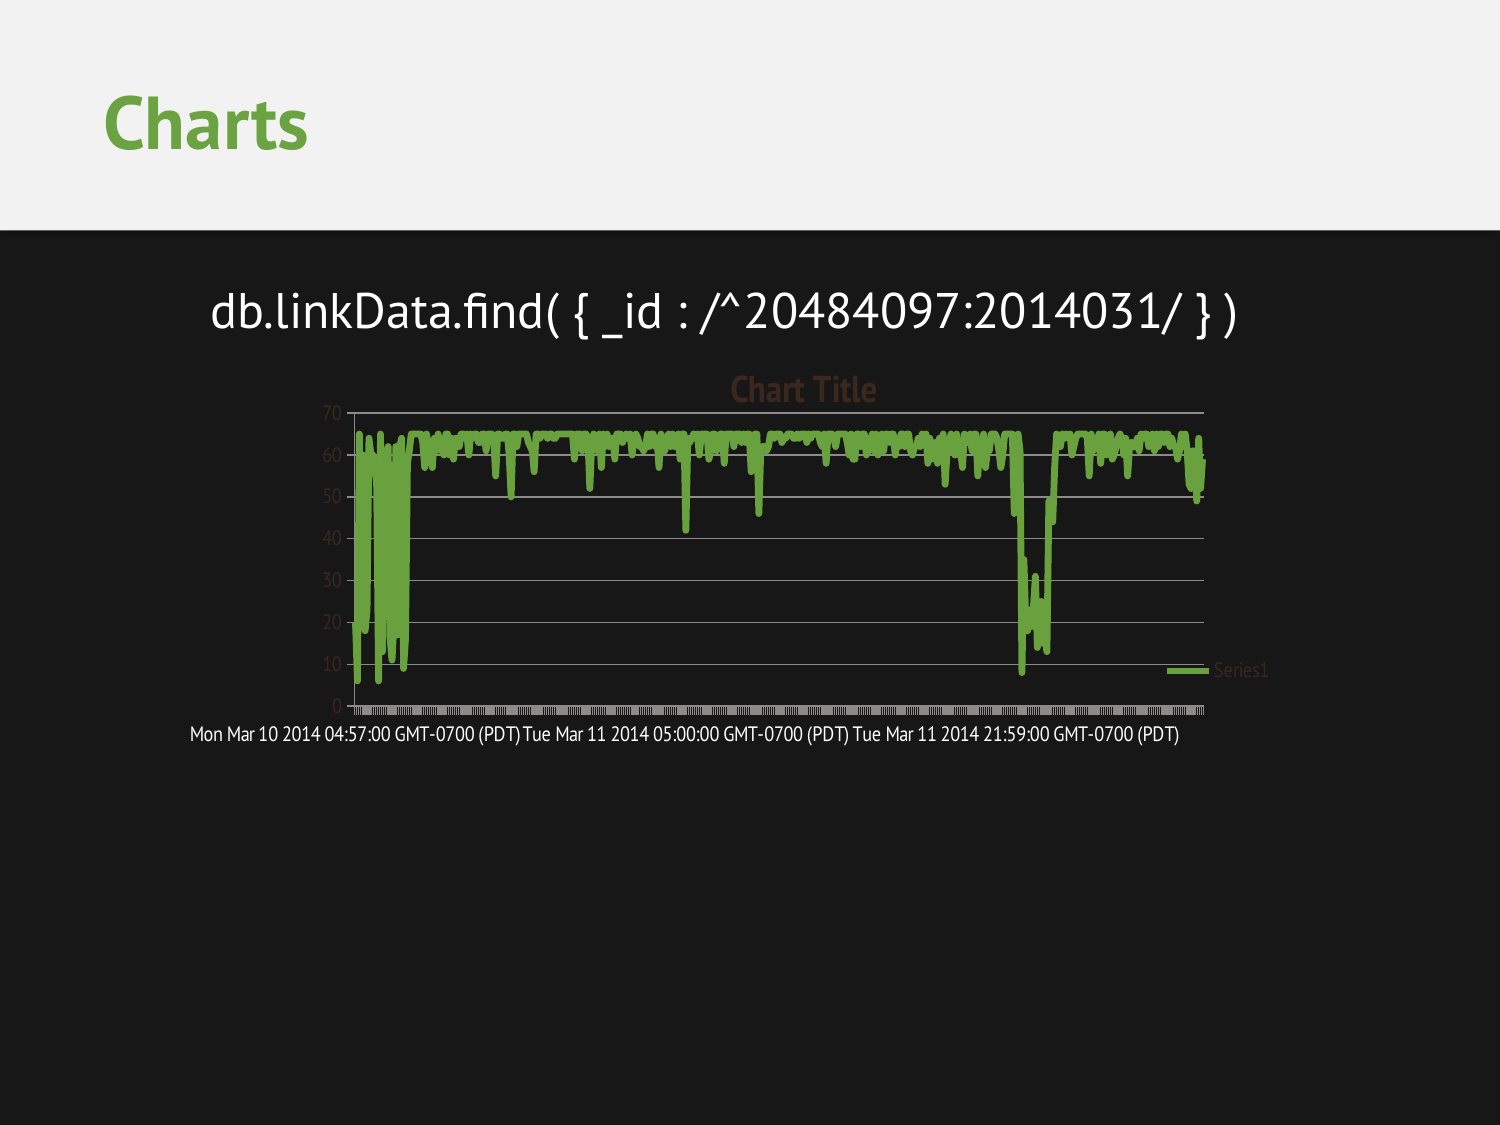

# Charts
db.linkData.find( { _id : /^20484097:2014031/ } )

### Chart:

| Category |  |
|---|---|
| Mon Mar 10 2014 04:57:00 GMT-0700 (PDT) | 20.0 |
| Mon Mar 10 2014 05:00:00 GMT-0700 (PDT) | 6.0 |
| Mon Mar 10 2014 05:03:00 GMT-0700 (PDT) | 65.0 |
| Mon Mar 10 2014 05:06:00 GMT-0700 (PDT) | 26.0 |
| Mon Mar 10 2014 05:09:00 GMT-0700 (PDT) | 60.0 |
| Mon Mar 10 2014 05:12:00 GMT-0700 (PDT) | 18.0 |
| Mon Mar 10 2014 05:15:00 GMT-0700 (PDT) | 23.0 |
| Mon Mar 10 2014 05:18:00 GMT-0700 (PDT) | 64.0 |
| Mon Mar 10 2014 05:21:00 GMT-0700 (PDT) | 60.0 |
| Mon Mar 10 2014 05:25:00 GMT-0700 (PDT) | 60.0 |
| Mon Mar 10 2014 05:28:00 GMT-0700 (PDT) | 57.0 |
| Mon Mar 10 2014 05:31:00 GMT-0700 (PDT) | 53.0 |
| Mon Mar 10 2014 05:34:00 GMT-0700 (PDT) | 6.0 |
| Mon Mar 10 2014 05:37:00 GMT-0700 (PDT) | 65.0 |
| Mon Mar 10 2014 05:40:00 GMT-0700 (PDT) | 13.0 |
| Mon Mar 10 2014 05:43:00 GMT-0700 (PDT) | 61.0 |
| Mon Mar 10 2014 05:46:00 GMT-0700 (PDT) | 31.0 |
| Mon Mar 10 2014 05:49:00 GMT-0700 (PDT) | 62.0 |
| Mon Mar 10 2014 05:52:00 GMT-0700 (PDT) | 16.0 |
| Mon Mar 10 2014 05:56:00 GMT-0700 (PDT) | 11.0 |
| Mon Mar 10 2014 05:59:00 GMT-0700 (PDT) | 20.0 |
| Mon Mar 10 2014 06:02:00 GMT-0700 (PDT) | 62.0 |
| Mon Mar 10 2014 06:05:00 GMT-0700 (PDT) | 17.0 |
| Mon Mar 10 2014 06:08:00 GMT-0700 (PDT) | 62.0 |
| Mon Mar 10 2014 06:11:00 GMT-0700 (PDT) | 64.0 |
| Mon Mar 10 2014 06:14:00 GMT-0700 (PDT) | 9.0 |
| Mon Mar 10 2014 06:17:00 GMT-0700 (PDT) | 16.0 |
| Mon Mar 10 2014 06:20:00 GMT-0700 (PDT) | 58.0 |
| Mon Mar 10 2014 06:23:00 GMT-0700 (PDT) | 61.0 |
| Mon Mar 10 2014 06:27:00 GMT-0700 (PDT) | 65.0 |
| Mon Mar 10 2014 06:30:00 GMT-0700 (PDT) | 65.0 |
| Mon Mar 10 2014 06:33:00 GMT-0700 (PDT) | 65.0 |
| Mon Mar 10 2014 06:36:00 GMT-0700 (PDT) | 65.0 |
| Mon Mar 10 2014 06:39:00 GMT-0700 (PDT) | 65.0 |
| Mon Mar 10 2014 06:42:00 GMT-0700 (PDT) | 65.0 |
| Mon Mar 10 2014 06:45:00 GMT-0700 (PDT) | 63.0 |
| Mon Mar 10 2014 06:48:00 GMT-0700 (PDT) | 57.0 |
| Mon Mar 10 2014 06:51:00 GMT-0700 (PDT) | 65.0 |
| Mon Mar 10 2014 06:54:00 GMT-0700 (PDT) | 61.0 |
| Mon Mar 10 2014 06:58:00 GMT-0700 (PDT) | 61.0 |
| Mon Mar 10 2014 07:01:00 GMT-0700 (PDT) | 57.0 |
| Mon Mar 10 2014 07:04:00 GMT-0700 (PDT) | 64.0 |
| Mon Mar 10 2014 07:07:00 GMT-0700 (PDT) | 61.0 |
| Mon Mar 10 2014 07:10:00 GMT-0700 (PDT) | 65.0 |
| Mon Mar 10 2014 07:13:00 GMT-0700 (PDT) | 62.0 |
| Mon Mar 10 2014 07:16:00 GMT-0700 (PDT) | 61.0 |
| Mon Mar 10 2014 07:19:00 GMT-0700 (PDT) | 60.0 |
| Mon Mar 10 2014 07:22:00 GMT-0700 (PDT) | 65.0 |
| Mon Mar 10 2014 07:25:00 GMT-0700 (PDT) | 65.0 |
| Mon Mar 10 2014 07:29:00 GMT-0700 (PDT) | 60.0 |
| Mon Mar 10 2014 07:32:00 GMT-0700 (PDT) | 64.0 |
| Mon Mar 10 2014 07:35:00 GMT-0700 (PDT) | 59.0 |
| Mon Mar 10 2014 07:38:00 GMT-0700 (PDT) | 64.0 |
| Mon Mar 10 2014 07:41:00 GMT-0700 (PDT) | 64.0 |
| Mon Mar 10 2014 07:44:00 GMT-0700 (PDT) | 62.0 |
| Mon Mar 10 2014 07:47:00 GMT-0700 (PDT) | 65.0 |
| Mon Mar 10 2014 07:50:00 GMT-0700 (PDT) | 65.0 |
| Mon Mar 10 2014 07:53:00 GMT-0700 (PDT) | 64.0 |
| Mon Mar 10 2014 07:56:00 GMT-0700 (PDT) | 65.0 |
| Mon Mar 10 2014 08:00:00 GMT-0700 (PDT) | 60.0 |
| Mon Mar 10 2014 08:03:00 GMT-0700 (PDT) | 65.0 |
| Mon Mar 10 2014 08:06:00 GMT-0700 (PDT) | 64.0 |
| Mon Mar 10 2014 08:09:00 GMT-0700 (PDT) | 65.0 |
| Mon Mar 10 2014 08:12:00 GMT-0700 (PDT) | 65.0 |
| Mon Mar 10 2014 08:15:00 GMT-0700 (PDT) | 63.0 |
| Mon Mar 10 2014 08:18:00 GMT-0700 (PDT) | 63.0 |
| Mon Mar 10 2014 08:21:00 GMT-0700 (PDT) | 65.0 |
| Mon Mar 10 2014 08:24:00 GMT-0700 (PDT) | 65.0 |
| Mon Mar 10 2014 08:27:00 GMT-0700 (PDT) | 61.0 |
| Mon Mar 10 2014 08:31:00 GMT-0700 (PDT) | 65.0 |
| Mon Mar 10 2014 08:34:00 GMT-0700 (PDT) | 65.0 |
| Mon Mar 10 2014 08:37:00 GMT-0700 (PDT) | 65.0 |
| Mon Mar 10 2014 08:40:00 GMT-0700 (PDT) | 63.0 |
| Mon Mar 10 2014 08:43:00 GMT-0700 (PDT) | 55.0 |
| Mon Mar 10 2014 08:46:00 GMT-0700 (PDT) | 65.0 |
| Mon Mar 10 2014 08:49:00 GMT-0700 (PDT) | 65.0 |
| Mon Mar 10 2014 08:52:00 GMT-0700 (PDT) | 64.0 |
| Mon Mar 10 2014 08:55:00 GMT-0700 (PDT) | 64.0 |
| Mon Mar 10 2014 08:58:00 GMT-0700 (PDT) | 65.0 |
| Mon Mar 10 2014 09:02:00 GMT-0700 (PDT) | 65.0 |
| Mon Mar 10 2014 09:05:00 GMT-0700 (PDT) | 60.0 |
| Mon Mar 10 2014 09:08:00 GMT-0700 (PDT) | 50.0 |
| Mon Mar 10 2014 09:11:00 GMT-0700 (PDT) | 65.0 |
| Mon Mar 10 2014 09:14:00 GMT-0700 (PDT) | 65.0 |
| Mon Mar 10 2014 09:17:00 GMT-0700 (PDT) | 62.0 |
| Mon Mar 10 2014 09:20:00 GMT-0700 (PDT) | 65.0 |
| Mon Mar 10 2014 09:23:00 GMT-0700 (PDT) | 65.0 |
| Mon Mar 10 2014 09:26:00 GMT-0700 (PDT) | 65.0 |
| Mon Mar 10 2014 09:29:00 GMT-0700 (PDT) | 65.0 |
| Mon Mar 10 2014 09:33:00 GMT-0700 (PDT) | 65.0 |
| Mon Mar 10 2014 09:36:00 GMT-0700 (PDT) | 63.0 |
| Mon Mar 10 2014 09:39:00 GMT-0700 (PDT) | 62.0 |
| Mon Mar 10 2014 09:42:00 GMT-0700 (PDT) | 61.0 |
| Mon Mar 10 2014 09:45:00 GMT-0700 (PDT) | 56.0 |
| Mon Mar 10 2014 09:48:00 GMT-0700 (PDT) | 65.0 |
| Mon Mar 10 2014 09:51:00 GMT-0700 (PDT) | 65.0 |
| Mon Mar 10 2014 09:54:00 GMT-0700 (PDT) | 64.0 |
| Mon Mar 10 2014 09:57:00 GMT-0700 (PDT) | 65.0 |
| Mon Mar 10 2014 10:00:00 GMT-0700 (PDT) | 65.0 |
| Mon Mar 10 2014 10:04:00 GMT-0700 (PDT) | 65.0 |
| Mon Mar 10 2014 10:07:00 GMT-0700 (PDT) | 64.0 |
| Mon Mar 10 2014 10:10:00 GMT-0700 (PDT) | 65.0 |
| Mon Mar 10 2014 10:13:00 GMT-0700 (PDT) | 65.0 |
| Mon Mar 10 2014 10:16:00 GMT-0700 (PDT) | 64.0 |
| Mon Mar 10 2014 10:19:00 GMT-0700 (PDT) | 64.0 |
| Mon Mar 10 2014 10:22:00 GMT-0700 (PDT) | 65.0 |
| Mon Mar 10 2014 10:25:00 GMT-0700 (PDT) | 65.0 |
| Mon Mar 10 2014 10:28:00 GMT-0700 (PDT) | 65.0 |
| Mon Mar 10 2014 10:31:00 GMT-0700 (PDT) | 65.0 |
| Mon Mar 10 2014 10:35:00 GMT-0700 (PDT) | 65.0 |
| Mon Mar 10 2014 10:38:00 GMT-0700 (PDT) | 65.0 |
| Mon Mar 10 2014 10:41:00 GMT-0700 (PDT) | 65.0 |
| Mon Mar 10 2014 10:44:00 GMT-0700 (PDT) | 65.0 |
| Mon Mar 10 2014 10:47:00 GMT-0700 (PDT) | 65.0 |
| Mon Mar 10 2014 10:50:00 GMT-0700 (PDT) | 59.0 |
| Mon Mar 10 2014 10:53:00 GMT-0700 (PDT) | 65.0 |
| Mon Mar 10 2014 10:56:00 GMT-0700 (PDT) | 65.0 |
| Mon Mar 10 2014 10:59:00 GMT-0700 (PDT) | 65.0 |
| Mon Mar 10 2014 11:46:00 GMT-0700 (PDT) | 61.0 |
| Mon Mar 10 2014 11:49:00 GMT-0700 (PDT) | 65.0 |
| Mon Mar 10 2014 11:52:00 GMT-0700 (PDT) | 65.0 |
| Mon Mar 10 2014 11:55:00 GMT-0700 (PDT) | 64.0 |
| Mon Mar 10 2014 11:58:00 GMT-0700 (PDT) | 52.0 |
| Mon Mar 10 2014 12:01:00 GMT-0700 (PDT) | 63.0 |
| Mon Mar 10 2014 12:04:00 GMT-0700 (PDT) | 65.0 |
| Tue Mar 11 2014 02:19:00 GMT-0700 (PDT) | 64.0 |
| Tue Mar 11 2014 02:22:00 GMT-0700 (PDT) | 61.0 |
| Tue Mar 11 2014 02:25:00 GMT-0700 (PDT) | 65.0 |
| Tue Mar 11 2014 02:28:00 GMT-0700 (PDT) | 57.0 |
| Tue Mar 11 2014 02:31:00 GMT-0700 (PDT) | 65.0 |
| Tue Mar 11 2014 02:35:00 GMT-0700 (PDT) | 62.0 |
| Tue Mar 11 2014 02:38:00 GMT-0700 (PDT) | 65.0 |
| Tue Mar 11 2014 02:41:00 GMT-0700 (PDT) | 62.0 |
| Tue Mar 11 2014 02:44:00 GMT-0700 (PDT) | 64.0 |
| Tue Mar 11 2014 02:47:00 GMT-0700 (PDT) | 64.0 |
| Tue Mar 11 2014 02:50:00 GMT-0700 (PDT) | 59.0 |
| Tue Mar 11 2014 02:53:00 GMT-0700 (PDT) | 65.0 |
| Tue Mar 11 2014 02:56:00 GMT-0700 (PDT) | 65.0 |
| Tue Mar 11 2014 02:59:00 GMT-0700 (PDT) | 65.0 |
| Tue Mar 11 2014 03:02:00 GMT-0700 (PDT) | 63.0 |
| Tue Mar 11 2014 03:05:00 GMT-0700 (PDT) | 64.0 |
| Tue Mar 11 2014 03:09:00 GMT-0700 (PDT) | 65.0 |
| Tue Mar 11 2014 03:12:00 GMT-0700 (PDT) | 64.0 |
| Tue Mar 11 2014 03:15:00 GMT-0700 (PDT) | 65.0 |
| Tue Mar 11 2014 03:18:00 GMT-0700 (PDT) | 60.0 |
| Tue Mar 11 2014 03:21:00 GMT-0700 (PDT) | 64.0 |
| Tue Mar 11 2014 03:24:00 GMT-0700 (PDT) | 65.0 |
| Tue Mar 11 2014 03:27:00 GMT-0700 (PDT) | 64.0 |
| Tue Mar 11 2014 03:30:00 GMT-0700 (PDT) | 62.0 |
| Tue Mar 11 2014 03:33:00 GMT-0700 (PDT) | 62.0 |
| Tue Mar 11 2014 03:36:00 GMT-0700 (PDT) | 61.0 |
| Tue Mar 11 2014 03:40:00 GMT-0700 (PDT) | 62.0 |
| Tue Mar 11 2014 03:43:00 GMT-0700 (PDT) | 65.0 |
| Tue Mar 11 2014 03:46:00 GMT-0700 (PDT) | 62.0 |
| Tue Mar 11 2014 03:49:00 GMT-0700 (PDT) | 65.0 |
| Tue Mar 11 2014 03:52:00 GMT-0700 (PDT) | 65.0 |
| Tue Mar 11 2014 03:55:00 GMT-0700 (PDT) | 62.0 |
| Tue Mar 11 2014 04:14:00 GMT-0700 (PDT) | 64.0 |
| Tue Mar 11 2014 04:17:00 GMT-0700 (PDT) | 57.0 |
| Tue Mar 11 2014 04:20:00 GMT-0700 (PDT) | 65.0 |
| Tue Mar 11 2014 04:23:00 GMT-0700 (PDT) | 62.0 |
| Tue Mar 11 2014 04:26:00 GMT-0700 (PDT) | 61.0 |
| Tue Mar 11 2014 04:29:00 GMT-0700 (PDT) | 64.0 |
| Tue Mar 11 2014 04:32:00 GMT-0700 (PDT) | 65.0 |
| Tue Mar 11 2014 04:35:00 GMT-0700 (PDT) | 62.0 |
| Tue Mar 11 2014 04:39:00 GMT-0700 (PDT) | 65.0 |
| Tue Mar 11 2014 04:42:00 GMT-0700 (PDT) | 62.0 |
| Tue Mar 11 2014 04:45:00 GMT-0700 (PDT) | 62.0 |
| Tue Mar 11 2014 04:48:00 GMT-0700 (PDT) | 65.0 |
| Tue Mar 11 2014 04:51:00 GMT-0700 (PDT) | 59.0 |
| Tue Mar 11 2014 04:54:00 GMT-0700 (PDT) | 65.0 |
| Tue Mar 11 2014 04:57:00 GMT-0700 (PDT) | 65.0 |
| Tue Mar 11 2014 05:00:00 GMT-0700 (PDT) | 42.0 |
| Tue Mar 11 2014 05:03:00 GMT-0700 (PDT) | 64.0 |
| Tue Mar 11 2014 05:06:00 GMT-0700 (PDT) | 63.0 |
| Tue Mar 11 2014 05:10:00 GMT-0700 (PDT) | 64.0 |
| Tue Mar 11 2014 05:13:00 GMT-0700 (PDT) | 65.0 |
| Tue Mar 11 2014 05:16:00 GMT-0700 (PDT) | 64.0 |
| Tue Mar 11 2014 05:19:00 GMT-0700 (PDT) | 65.0 |
| Tue Mar 11 2014 05:22:00 GMT-0700 (PDT) | 60.0 |
| Tue Mar 11 2014 05:25:00 GMT-0700 (PDT) | 65.0 |
| Tue Mar 11 2014 05:28:00 GMT-0700 (PDT) | 65.0 |
| Tue Mar 11 2014 05:31:00 GMT-0700 (PDT) | 65.0 |
| Tue Mar 11 2014 05:34:00 GMT-0700 (PDT) | 65.0 |
| Tue Mar 11 2014 05:37:00 GMT-0700 (PDT) | 59.0 |
| Tue Mar 11 2014 05:41:00 GMT-0700 (PDT) | 61.0 |
| Tue Mar 11 2014 05:44:00 GMT-0700 (PDT) | 65.0 |
| Tue Mar 11 2014 05:47:00 GMT-0700 (PDT) | 65.0 |
| Tue Mar 11 2014 05:50:00 GMT-0700 (PDT) | 61.0 |
| Tue Mar 11 2014 05:53:00 GMT-0700 (PDT) | 62.0 |
| Tue Mar 11 2014 05:56:00 GMT-0700 (PDT) | 65.0 |
| Tue Mar 11 2014 05:59:00 GMT-0700 (PDT) | 65.0 |
| Tue Mar 11 2014 06:02:00 GMT-0700 (PDT) | 58.0 |
| Tue Mar 11 2014 06:05:00 GMT-0700 (PDT) | 65.0 |
| Tue Mar 11 2014 06:08:00 GMT-0700 (PDT) | 65.0 |
| Tue Mar 11 2014 06:12:00 GMT-0700 (PDT) | 65.0 |
| Tue Mar 11 2014 06:15:00 GMT-0700 (PDT) | 65.0 |
| Tue Mar 11 2014 06:18:00 GMT-0700 (PDT) | 62.0 |
| Tue Mar 11 2014 06:21:00 GMT-0700 (PDT) | 65.0 |
| Tue Mar 11 2014 06:24:00 GMT-0700 (PDT) | 65.0 |
| Tue Mar 11 2014 06:27:00 GMT-0700 (PDT) | 65.0 |
| Tue Mar 11 2014 06:30:00 GMT-0700 (PDT) | 63.0 |
| Tue Mar 11 2014 06:33:00 GMT-0700 (PDT) | 65.0 |
| Tue Mar 11 2014 06:36:00 GMT-0700 (PDT) | 63.0 |
| Tue Mar 11 2014 06:39:00 GMT-0700 (PDT) | 65.0 |
| Tue Mar 11 2014 06:43:00 GMT-0700 (PDT) | 65.0 |
| Tue Mar 11 2014 06:46:00 GMT-0700 (PDT) | 56.0 |
| Tue Mar 11 2014 06:49:00 GMT-0700 (PDT) | 61.0 |
| Tue Mar 11 2014 06:52:00 GMT-0700 (PDT) | 65.0 |
| Tue Mar 11 2014 06:55:00 GMT-0700 (PDT) | 65.0 |
| Tue Mar 11 2014 06:58:00 GMT-0700 (PDT) | 46.0 |
| Tue Mar 11 2014 07:01:00 GMT-0700 (PDT) | 61.0 |
| Tue Mar 11 2014 07:04:00 GMT-0700 (PDT) | 62.0 |
| Tue Mar 11 2014 07:07:00 GMT-0700 (PDT) | 62.0 |
| Tue Mar 11 2014 07:10:00 GMT-0700 (PDT) | 61.0 |
| Tue Mar 11 2014 07:14:00 GMT-0700 (PDT) | 62.0 |
| Tue Mar 11 2014 07:17:00 GMT-0700 (PDT) | 65.0 |
| Tue Mar 11 2014 07:20:00 GMT-0700 (PDT) | 65.0 |
| Tue Mar 11 2014 07:23:00 GMT-0700 (PDT) | 64.0 |
| Tue Mar 11 2014 07:26:00 GMT-0700 (PDT) | 65.0 |
| Tue Mar 11 2014 07:29:00 GMT-0700 (PDT) | 65.0 |
| Tue Mar 11 2014 07:32:00 GMT-0700 (PDT) | 65.0 |
| Tue Mar 11 2014 07:35:00 GMT-0700 (PDT) | 63.0 |
| Tue Mar 11 2014 07:38:00 GMT-0700 (PDT) | 64.0 |
| Tue Mar 11 2014 07:41:00 GMT-0700 (PDT) | 64.0 |
| Tue Mar 11 2014 07:45:00 GMT-0700 (PDT) | 65.0 |
| Tue Mar 11 2014 07:48:00 GMT-0700 (PDT) | 65.0 |
| Tue Mar 11 2014 07:51:00 GMT-0700 (PDT) | 65.0 |
| Tue Mar 11 2014 07:54:00 GMT-0700 (PDT) | 64.0 |
| Tue Mar 11 2014 07:57:00 GMT-0700 (PDT) | 64.0 |
| Tue Mar 11 2014 08:00:00 GMT-0700 (PDT) | 65.0 |
| Tue Mar 11 2014 08:03:00 GMT-0700 (PDT) | 64.0 |
| Tue Mar 11 2014 08:06:00 GMT-0700 (PDT) | 65.0 |
| Tue Mar 11 2014 08:09:00 GMT-0700 (PDT) | 65.0 |
| Tue Mar 11 2014 08:12:00 GMT-0700 (PDT) | 65.0 |
| Tue Mar 11 2014 08:16:00 GMT-0700 (PDT) | 63.0 |
| Tue Mar 11 2014 08:19:00 GMT-0700 (PDT) | 65.0 |
| Tue Mar 11 2014 08:22:00 GMT-0700 (PDT) | 64.0 |
| Tue Mar 11 2014 08:25:00 GMT-0700 (PDT) | 65.0 |
| Tue Mar 11 2014 08:28:00 GMT-0700 (PDT) | 65.0 |
| Tue Mar 11 2014 08:31:00 GMT-0700 (PDT) | 65.0 |
| Tue Mar 11 2014 08:34:00 GMT-0700 (PDT) | 65.0 |
| Tue Mar 11 2014 08:37:00 GMT-0700 (PDT) | 63.0 |
| Tue Mar 11 2014 08:40:00 GMT-0700 (PDT) | 62.0 |
| Tue Mar 11 2014 08:47:00 GMT-0700 (PDT) | 65.0 |
| Tue Mar 11 2014 08:50:00 GMT-0700 (PDT) | 58.0 |
| Tue Mar 11 2014 08:53:00 GMT-0700 (PDT) | 65.0 |
| Tue Mar 11 2014 08:56:00 GMT-0700 (PDT) | 65.0 |
| Tue Mar 11 2014 08:59:00 GMT-0700 (PDT) | 65.0 |
| Tue Mar 11 2014 09:02:00 GMT-0700 (PDT) | 64.0 |
| Tue Mar 11 2014 09:05:00 GMT-0700 (PDT) | 62.0 |
| Tue Mar 11 2014 09:11:00 GMT-0700 (PDT) | 65.0 |
| Tue Mar 11 2014 09:14:00 GMT-0700 (PDT) | 65.0 |
| Tue Mar 11 2014 09:18:00 GMT-0700 (PDT) | 65.0 |
| Tue Mar 11 2014 09:21:00 GMT-0700 (PDT) | 65.0 |
| Tue Mar 11 2014 09:24:00 GMT-0700 (PDT) | 65.0 |
| Tue Mar 11 2014 09:27:00 GMT-0700 (PDT) | 63.0 |
| Tue Mar 11 2014 09:30:00 GMT-0700 (PDT) | 60.0 |
| Tue Mar 11 2014 09:33:00 GMT-0700 (PDT) | 65.0 |
| Tue Mar 11 2014 10:29:00 GMT-0700 (PDT) | 59.0 |
| Tue Mar 11 2014 10:32:00 GMT-0700 (PDT) | 59.0 |
| Tue Mar 11 2014 10:35:00 GMT-0700 (PDT) | 65.0 |
| Tue Mar 11 2014 10:38:00 GMT-0700 (PDT) | 65.0 |
| Tue Mar 11 2014 10:41:00 GMT-0700 (PDT) | 62.0 |
| Tue Mar 11 2014 10:44:00 GMT-0700 (PDT) | 65.0 |
| Tue Mar 11 2014 10:47:00 GMT-0700 (PDT) | 65.0 |
| Tue Mar 11 2014 10:51:00 GMT-0700 (PDT) | 60.0 |
| Tue Mar 11 2014 10:54:00 GMT-0700 (PDT) | 61.0 |
| Tue Mar 11 2014 10:57:00 GMT-0700 (PDT) | 62.0 |
| Tue Mar 11 2014 11:00:00 GMT-0700 (PDT) | 65.0 |
| Tue Mar 11 2014 11:03:00 GMT-0700 (PDT) | 61.0 |
| Tue Mar 11 2014 11:06:00 GMT-0700 (PDT) | 65.0 |
| Tue Mar 11 2014 11:09:00 GMT-0700 (PDT) | 60.0 |
| Tue Mar 11 2014 11:12:00 GMT-0700 (PDT) | 62.0 |
| Tue Mar 11 2014 11:15:00 GMT-0700 (PDT) | 65.0 |
| Tue Mar 11 2014 11:18:00 GMT-0700 (PDT) | 61.0 |
| Tue Mar 11 2014 11:22:00 GMT-0700 (PDT) | 65.0 |
| Tue Mar 11 2014 11:25:00 GMT-0700 (PDT) | 65.0 |
| Tue Mar 11 2014 11:28:00 GMT-0700 (PDT) | 63.0 |
| Tue Mar 11 2014 11:31:00 GMT-0700 (PDT) | 65.0 |
| Tue Mar 11 2014 11:34:00 GMT-0700 (PDT) | 65.0 |
| Tue Mar 11 2014 11:37:00 GMT-0700 (PDT) | 60.0 |
| Tue Mar 11 2014 11:40:00 GMT-0700 (PDT) | 63.0 |
| Tue Mar 11 2014 11:43:00 GMT-0700 (PDT) | 62.0 |
| Tue Mar 11 2014 11:46:00 GMT-0700 (PDT) | 65.0 |
| Tue Mar 11 2014 11:49:00 GMT-0700 (PDT) | 65.0 |
| Tue Mar 11 2014 11:53:00 GMT-0700 (PDT) | 62.0 |
| Tue Mar 11 2014 11:56:00 GMT-0700 (PDT) | 65.0 |
| Tue Mar 11 2014 11:59:00 GMT-0700 (PDT) | 65.0 |
| Tue Mar 11 2014 12:02:00 GMT-0700 (PDT) | 61.0 |
| Tue Mar 11 2014 12:05:00 GMT-0700 (PDT) | 60.0 |
| Tue Mar 11 2014 12:08:00 GMT-0700 (PDT) | 62.0 |
| Tue Mar 11 2014 12:11:00 GMT-0700 (PDT) | 62.0 |
| Tue Mar 11 2014 12:14:00 GMT-0700 (PDT) | 64.0 |
| Tue Mar 11 2014 12:17:00 GMT-0700 (PDT) | 62.0 |
| Tue Mar 11 2014 12:20:00 GMT-0700 (PDT) | 65.0 |
| Tue Mar 11 2014 12:24:00 GMT-0700 (PDT) | 64.0 |
| Tue Mar 11 2014 12:27:00 GMT-0700 (PDT) | 65.0 |
| Tue Mar 11 2014 12:30:00 GMT-0700 (PDT) | 58.0 |
| Tue Mar 11 2014 12:36:00 GMT-0700 (PDT) | 64.0 |
| Tue Mar 11 2014 12:39:00 GMT-0700 (PDT) | 59.0 |
| Tue Mar 11 2014 12:42:00 GMT-0700 (PDT) | 62.0 |
| Tue Mar 11 2014 12:45:00 GMT-0700 (PDT) | 63.0 |
| Tue Mar 11 2014 12:48:00 GMT-0700 (PDT) | 58.0 |
| Tue Mar 11 2014 12:51:00 GMT-0700 (PDT) | 64.0 |
| Tue Mar 11 2014 12:55:00 GMT-0700 (PDT) | 62.0 |
| Tue Mar 11 2014 12:58:00 GMT-0700 (PDT) | 65.0 |
| Tue Mar 11 2014 13:01:00 GMT-0700 (PDT) | 53.0 |
| Tue Mar 11 2014 13:04:00 GMT-0700 (PDT) | 61.0 |
| Tue Mar 11 2014 13:07:00 GMT-0700 (PDT) | 62.0 |
| Tue Mar 11 2014 13:10:00 GMT-0700 (PDT) | 65.0 |
| Tue Mar 11 2014 13:13:00 GMT-0700 (PDT) | 61.0 |
| Tue Mar 11 2014 13:16:00 GMT-0700 (PDT) | 60.0 |
| Tue Mar 11 2014 13:19:00 GMT-0700 (PDT) | 65.0 |
| Tue Mar 11 2014 13:22:00 GMT-0700 (PDT) | 60.0 |
| Tue Mar 11 2014 13:26:00 GMT-0700 (PDT) | 61.0 |
| Tue Mar 11 2014 13:29:00 GMT-0700 (PDT) | 57.0 |
| Tue Mar 11 2014 13:32:00 GMT-0700 (PDT) | 65.0 |
| Tue Mar 11 2014 13:35:00 GMT-0700 (PDT) | 63.0 |
| Tue Mar 11 2014 13:38:00 GMT-0700 (PDT) | 63.0 |
| Tue Mar 11 2014 13:41:00 GMT-0700 (PDT) | 65.0 |
| Tue Mar 11 2014 13:44:00 GMT-0700 (PDT) | 61.0 |
| Tue Mar 11 2014 13:47:00 GMT-0700 (PDT) | 65.0 |
| Tue Mar 11 2014 13:50:00 GMT-0700 (PDT) | 65.0 |
| Tue Mar 11 2014 13:57:00 GMT-0700 (PDT) | 55.0 |
| Tue Mar 11 2014 14:00:00 GMT-0700 (PDT) | 63.0 |
| Tue Mar 11 2014 14:03:00 GMT-0700 (PDT) | 62.0 |
| Tue Mar 11 2014 14:06:00 GMT-0700 (PDT) | 65.0 |
| Tue Mar 11 2014 14:09:00 GMT-0700 (PDT) | 57.0 |
| Tue Mar 11 2014 14:12:00 GMT-0700 (PDT) | 61.0 |
| Tue Mar 11 2014 14:15:00 GMT-0700 (PDT) | 61.0 |
| Tue Mar 11 2014 14:18:00 GMT-0700 (PDT) | 65.0 |
| Tue Mar 11 2014 14:21:00 GMT-0700 (PDT) | 65.0 |
| Tue Mar 11 2014 14:24:00 GMT-0700 (PDT) | 65.0 |
| Tue Mar 11 2014 14:28:00 GMT-0700 (PDT) | 64.0 |
| Tue Mar 11 2014 14:31:00 GMT-0700 (PDT) | 61.0 |
| Tue Mar 11 2014 14:34:00 GMT-0700 (PDT) | 57.0 |
| Tue Mar 11 2014 14:37:00 GMT-0700 (PDT) | 60.0 |
| Tue Mar 11 2014 15:11:00 GMT-0700 (PDT) | 65.0 |
| Tue Mar 11 2014 15:14:00 GMT-0700 (PDT) | 65.0 |
| Tue Mar 11 2014 15:54:00 GMT-0700 (PDT) | 65.0 |
| Tue Mar 11 2014 16:56:00 GMT-0700 (PDT) | 65.0 |
| Tue Mar 11 2014 17:57:00 GMT-0700 (PDT) | 65.0 |
| Tue Mar 11 2014 20:59:00 GMT-0700 (PDT) | 46.0 |
| Tue Mar 11 2014 21:59:00 GMT-0700 (PDT) | 53.0 |
| Tue Mar 11 2014 23:01:00 GMT-0700 (PDT) | 65.0 |
| Tue Mar 11 2014 23:32:00 GMT-0700 (PDT) | 61.0 |
| Wed Mar 12 2014 00:34:00 GMT-0700 (PDT) | 8.0 |
| Wed Mar 12 2014 01:32:00 GMT-0700 (PDT) | 35.0 |
| Wed Mar 12 2014 01:36:00 GMT-0700 (PDT) | 20.0 |
| Wed Mar 12 2014 01:39:00 GMT-0700 (PDT) | 18.0 |
| Wed Mar 12 2014 01:42:00 GMT-0700 (PDT) | 23.0 |
| Wed Mar 12 2014 01:45:00 GMT-0700 (PDT) | 19.0 |
| Wed Mar 12 2014 01:48:00 GMT-0700 (PDT) | 24.0 |
| Wed Mar 12 2014 01:51:00 GMT-0700 (PDT) | 31.0 |
| Wed Mar 12 2014 01:54:00 GMT-0700 (PDT) | 14.0 |
| Wed Mar 12 2014 01:57:00 GMT-0700 (PDT) | 24.0 |
| Wed Mar 12 2014 02:00:00 GMT-0700 (PDT) | 25.0 |
| Wed Mar 12 2014 02:03:00 GMT-0700 (PDT) | 15.0 |
| Wed Mar 12 2014 02:07:00 GMT-0700 (PDT) | 16.0 |
| Wed Mar 12 2014 02:10:00 GMT-0700 (PDT) | 13.0 |
| Wed Mar 12 2014 02:13:00 GMT-0700 (PDT) | 49.0 |
| Wed Mar 12 2014 02:16:00 GMT-0700 (PDT) | 47.0 |
| Wed Mar 12 2014 02:19:00 GMT-0700 (PDT) | 44.0 |
| Wed Mar 12 2014 02:22:00 GMT-0700 (PDT) | 57.0 |
| Wed Mar 12 2014 02:25:00 GMT-0700 (PDT) | 65.0 |
| Wed Mar 12 2014 02:28:00 GMT-0700 (PDT) | 64.0 |
| Wed Mar 12 2014 02:31:00 GMT-0700 (PDT) | 62.0 |
| Wed Mar 12 2014 02:34:00 GMT-0700 (PDT) | 65.0 |
| Wed Mar 12 2014 02:38:00 GMT-0700 (PDT) | 64.0 |
| Wed Mar 12 2014 02:41:00 GMT-0700 (PDT) | 65.0 |
| Wed Mar 12 2014 02:44:00 GMT-0700 (PDT) | 64.0 |
| Wed Mar 12 2014 02:47:00 GMT-0700 (PDT) | 65.0 |
| Wed Mar 12 2014 02:50:00 GMT-0700 (PDT) | 60.0 |
| Wed Mar 12 2014 02:53:00 GMT-0700 (PDT) | 62.0 |
| Wed Mar 12 2014 02:56:00 GMT-0700 (PDT) | 64.0 |
| Wed Mar 12 2014 02:59:00 GMT-0700 (PDT) | 65.0 |
| Wed Mar 12 2014 03:02:00 GMT-0700 (PDT) | 65.0 |
| Wed Mar 12 2014 03:05:00 GMT-0700 (PDT) | 65.0 |
| Wed Mar 12 2014 03:09:00 GMT-0700 (PDT) | 65.0 |
| Wed Mar 12 2014 03:12:00 GMT-0700 (PDT) | 65.0 |
| Wed Mar 12 2014 03:15:00 GMT-0700 (PDT) | 64.0 |
| Wed Mar 12 2014 03:18:00 GMT-0700 (PDT) | 55.0 |
| Wed Mar 12 2014 03:21:00 GMT-0700 (PDT) | 65.0 |
| Wed Mar 12 2014 03:24:00 GMT-0700 (PDT) | 61.0 |
| Wed Mar 12 2014 03:27:00 GMT-0700 (PDT) | 62.0 |
| Wed Mar 12 2014 03:30:00 GMT-0700 (PDT) | 62.0 |
| Wed Mar 12 2014 04:01:00 GMT-0700 (PDT) | 65.0 |
| Wed Mar 12 2014 04:29:00 GMT-0700 (PDT) | 58.0 |
| Wed Mar 12 2014 04:32:00 GMT-0700 (PDT) | 65.0 |
| Wed Mar 12 2014 04:35:00 GMT-0700 (PDT) | 65.0 |
| Wed Mar 12 2014 04:38:00 GMT-0700 (PDT) | 60.0 |
| Wed Mar 12 2014 06:33:00 GMT-0700 (PDT) | 61.0 |
| Wed Mar 12 2014 06:36:00 GMT-0700 (PDT) | 65.0 |
| Wed Mar 12 2014 06:39:00 GMT-0700 (PDT) | 59.0 |
| Wed Mar 12 2014 06:42:00 GMT-0700 (PDT) | 60.0 |
| Wed Mar 12 2014 06:46:00 GMT-0700 (PDT) | 62.0 |
| Wed Mar 12 2014 06:49:00 GMT-0700 (PDT) | 64.0 |
| Wed Mar 12 2014 06:52:00 GMT-0700 (PDT) | 65.0 |
| Wed Mar 12 2014 06:55:00 GMT-0700 (PDT) | 64.0 |
| Wed Mar 12 2014 06:58:00 GMT-0700 (PDT) | 60.0 |
| Wed Mar 12 2014 07:01:00 GMT-0700 (PDT) | 64.0 |
| Wed Mar 12 2014 07:04:00 GMT-0700 (PDT) | 55.0 |
| Wed Mar 12 2014 07:07:00 GMT-0700 (PDT) | 62.0 |
| Wed Mar 12 2014 08:17:00 GMT-0700 (PDT) | 63.0 |
| Wed Mar 12 2014 08:20:00 GMT-0700 (PDT) | 62.0 |
| Wed Mar 12 2014 08:23:00 GMT-0700 (PDT) | 62.0 |
| Wed Mar 12 2014 08:26:00 GMT-0700 (PDT) | 64.0 |
| Wed Mar 12 2014 08:29:00 GMT-0700 (PDT) | 61.0 |
| Wed Mar 12 2014 08:32:00 GMT-0700 (PDT) | 65.0 |
| Wed Mar 12 2014 08:36:00 GMT-0700 (PDT) | 64.0 |
| Wed Mar 12 2014 08:39:00 GMT-0700 (PDT) | 65.0 |
| Wed Mar 12 2014 08:42:00 GMT-0700 (PDT) | 65.0 |
| Wed Mar 12 2014 08:45:00 GMT-0700 (PDT) | 62.0 |
| Wed Mar 12 2014 08:48:00 GMT-0700 (PDT) | 63.0 |
| Wed Mar 12 2014 08:51:00 GMT-0700 (PDT) | 65.0 |
| Wed Mar 12 2014 08:54:00 GMT-0700 (PDT) | 61.0 |
| Wed Mar 12 2014 08:57:00 GMT-0700 (PDT) | 65.0 |
| Wed Mar 12 2014 09:00:00 GMT-0700 (PDT) | 62.0 |
| Wed Mar 12 2014 09:03:00 GMT-0700 (PDT) | 65.0 |
| Wed Mar 12 2014 09:07:00 GMT-0700 (PDT) | 65.0 |
| Wed Mar 12 2014 09:10:00 GMT-0700 (PDT) | 63.0 |
| Wed Mar 12 2014 09:13:00 GMT-0700 (PDT) | 65.0 |
| Wed Mar 12 2014 09:16:00 GMT-0700 (PDT) | 65.0 |
| Wed Mar 12 2014 09:19:00 GMT-0700 (PDT) | 62.0 |
| Wed Mar 12 2014 09:22:00 GMT-0700 (PDT) | 64.0 |
| Wed Mar 12 2014 09:25:00 GMT-0700 (PDT) | 62.0 |
| Wed Mar 12 2014 10:05:00 GMT-0700 (PDT) | 62.0 |
| Wed Mar 12 2014 10:09:00 GMT-0700 (PDT) | 59.0 |
| Wed Mar 12 2014 10:12:00 GMT-0700 (PDT) | 61.0 |
| Wed Mar 12 2014 10:15:00 GMT-0700 (PDT) | 65.0 |
| Wed Mar 12 2014 10:18:00 GMT-0700 (PDT) | 62.0 |
| Wed Mar 12 2014 10:21:00 GMT-0700 (PDT) | 65.0 |
| Wed Mar 12 2014 10:24:00 GMT-0700 (PDT) | 61.0 |
| Wed Mar 12 2014 10:27:00 GMT-0700 (PDT) | 53.0 |
| Wed Mar 12 2014 10:30:00 GMT-0700 (PDT) | 52.0 |
| Wed Mar 12 2014 10:33:00 GMT-0700 (PDT) | 61.0 |
| Wed Mar 12 2014 10:36:00 GMT-0700 (PDT) | 59.0 |
| Wed Mar 12 2014 10:40:00 GMT-0700 (PDT) | 49.0 |
| Wed Mar 12 2014 10:43:00 GMT-0700 (PDT) | 64.0 |
| Wed Mar 12 2014 10:46:00 GMT-0700 (PDT) | 52.0 |
| Wed Mar 12 2014 10:49:00 GMT-0700 (PDT) | 59.0 |